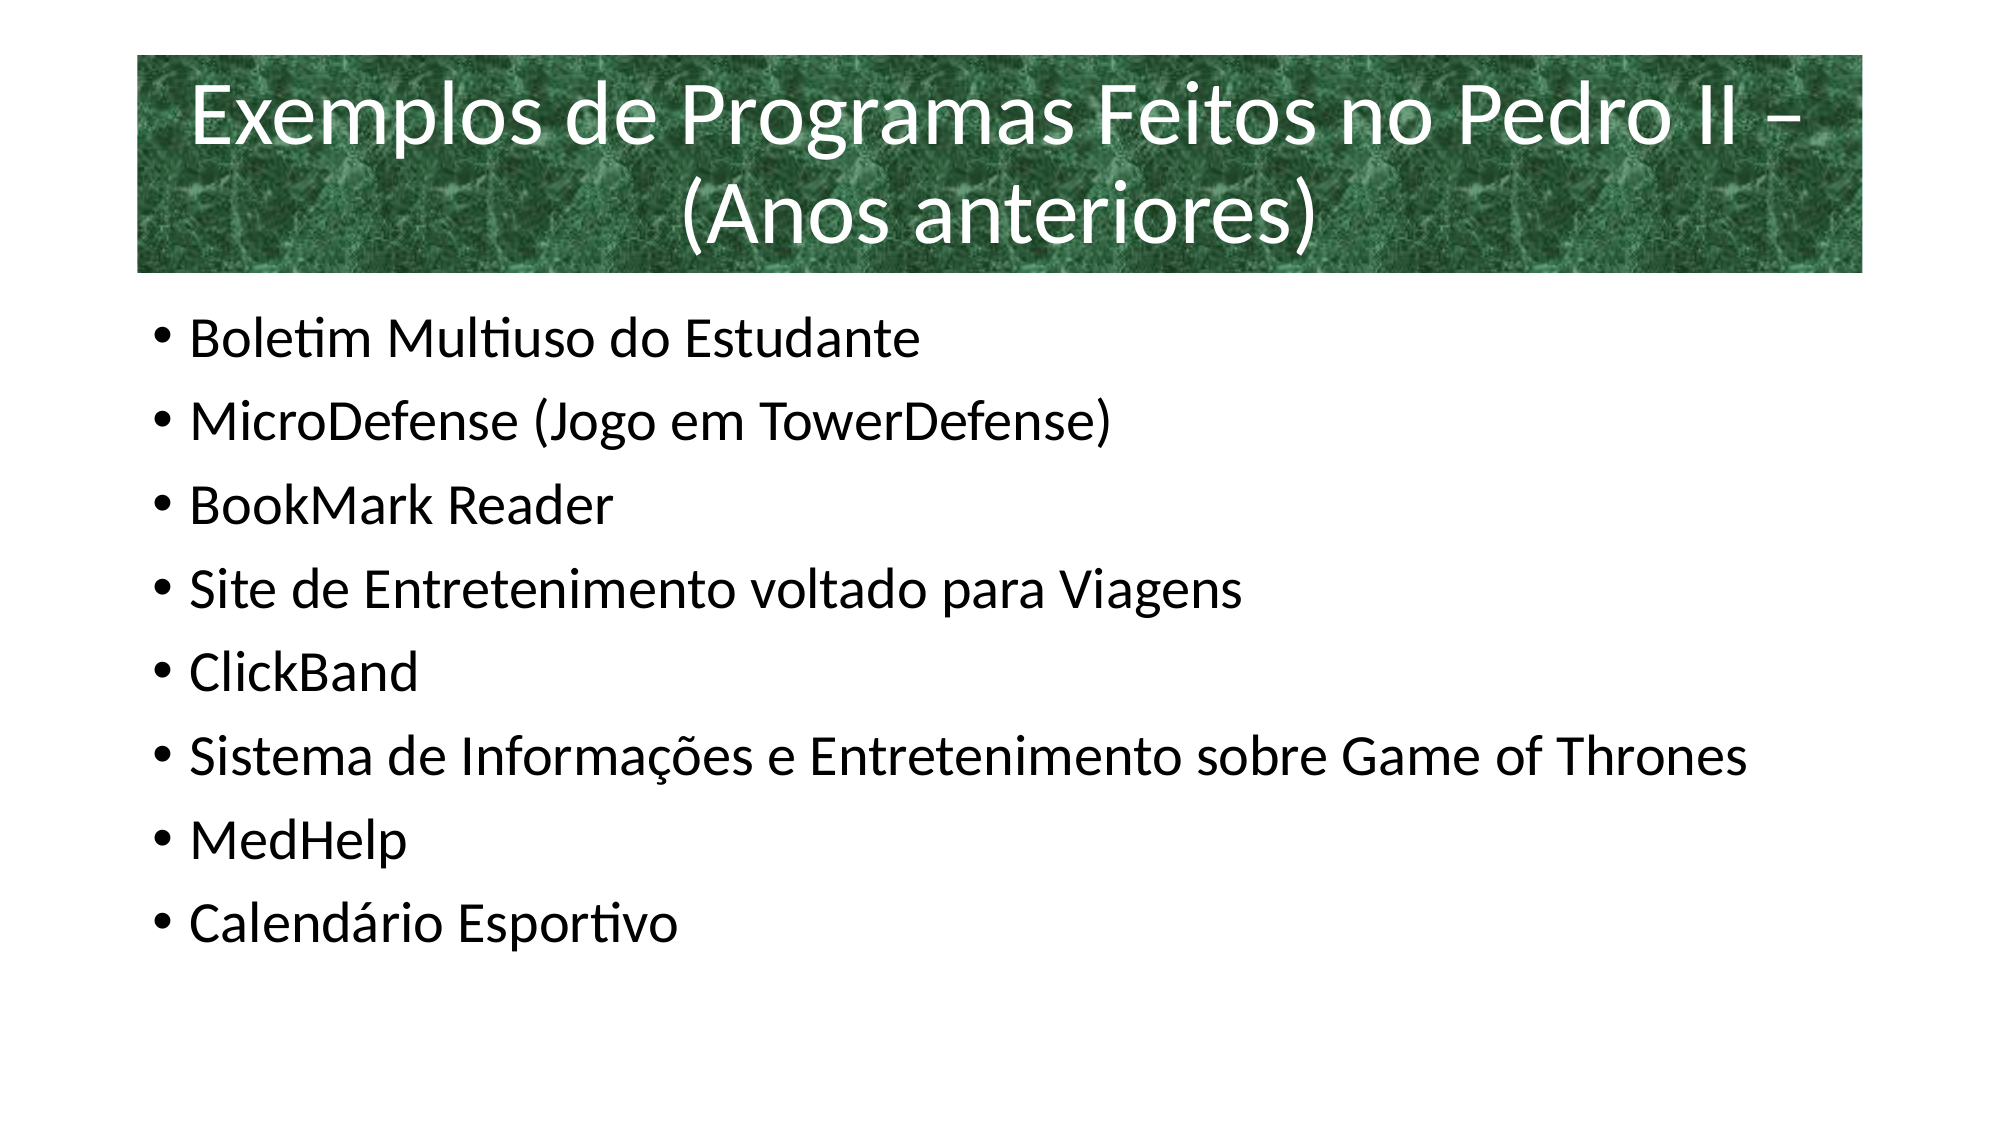

# Exemplos de Programas Feitos no Pedro II – (Anos anteriores)
Boletim Multiuso do Estudante
MicroDefense (Jogo em TowerDefense)
BookMark Reader
Site de Entretenimento voltado para Viagens
ClickBand
Sistema de Informações e Entretenimento sobre Game of Thrones
MedHelp
Calendário Esportivo